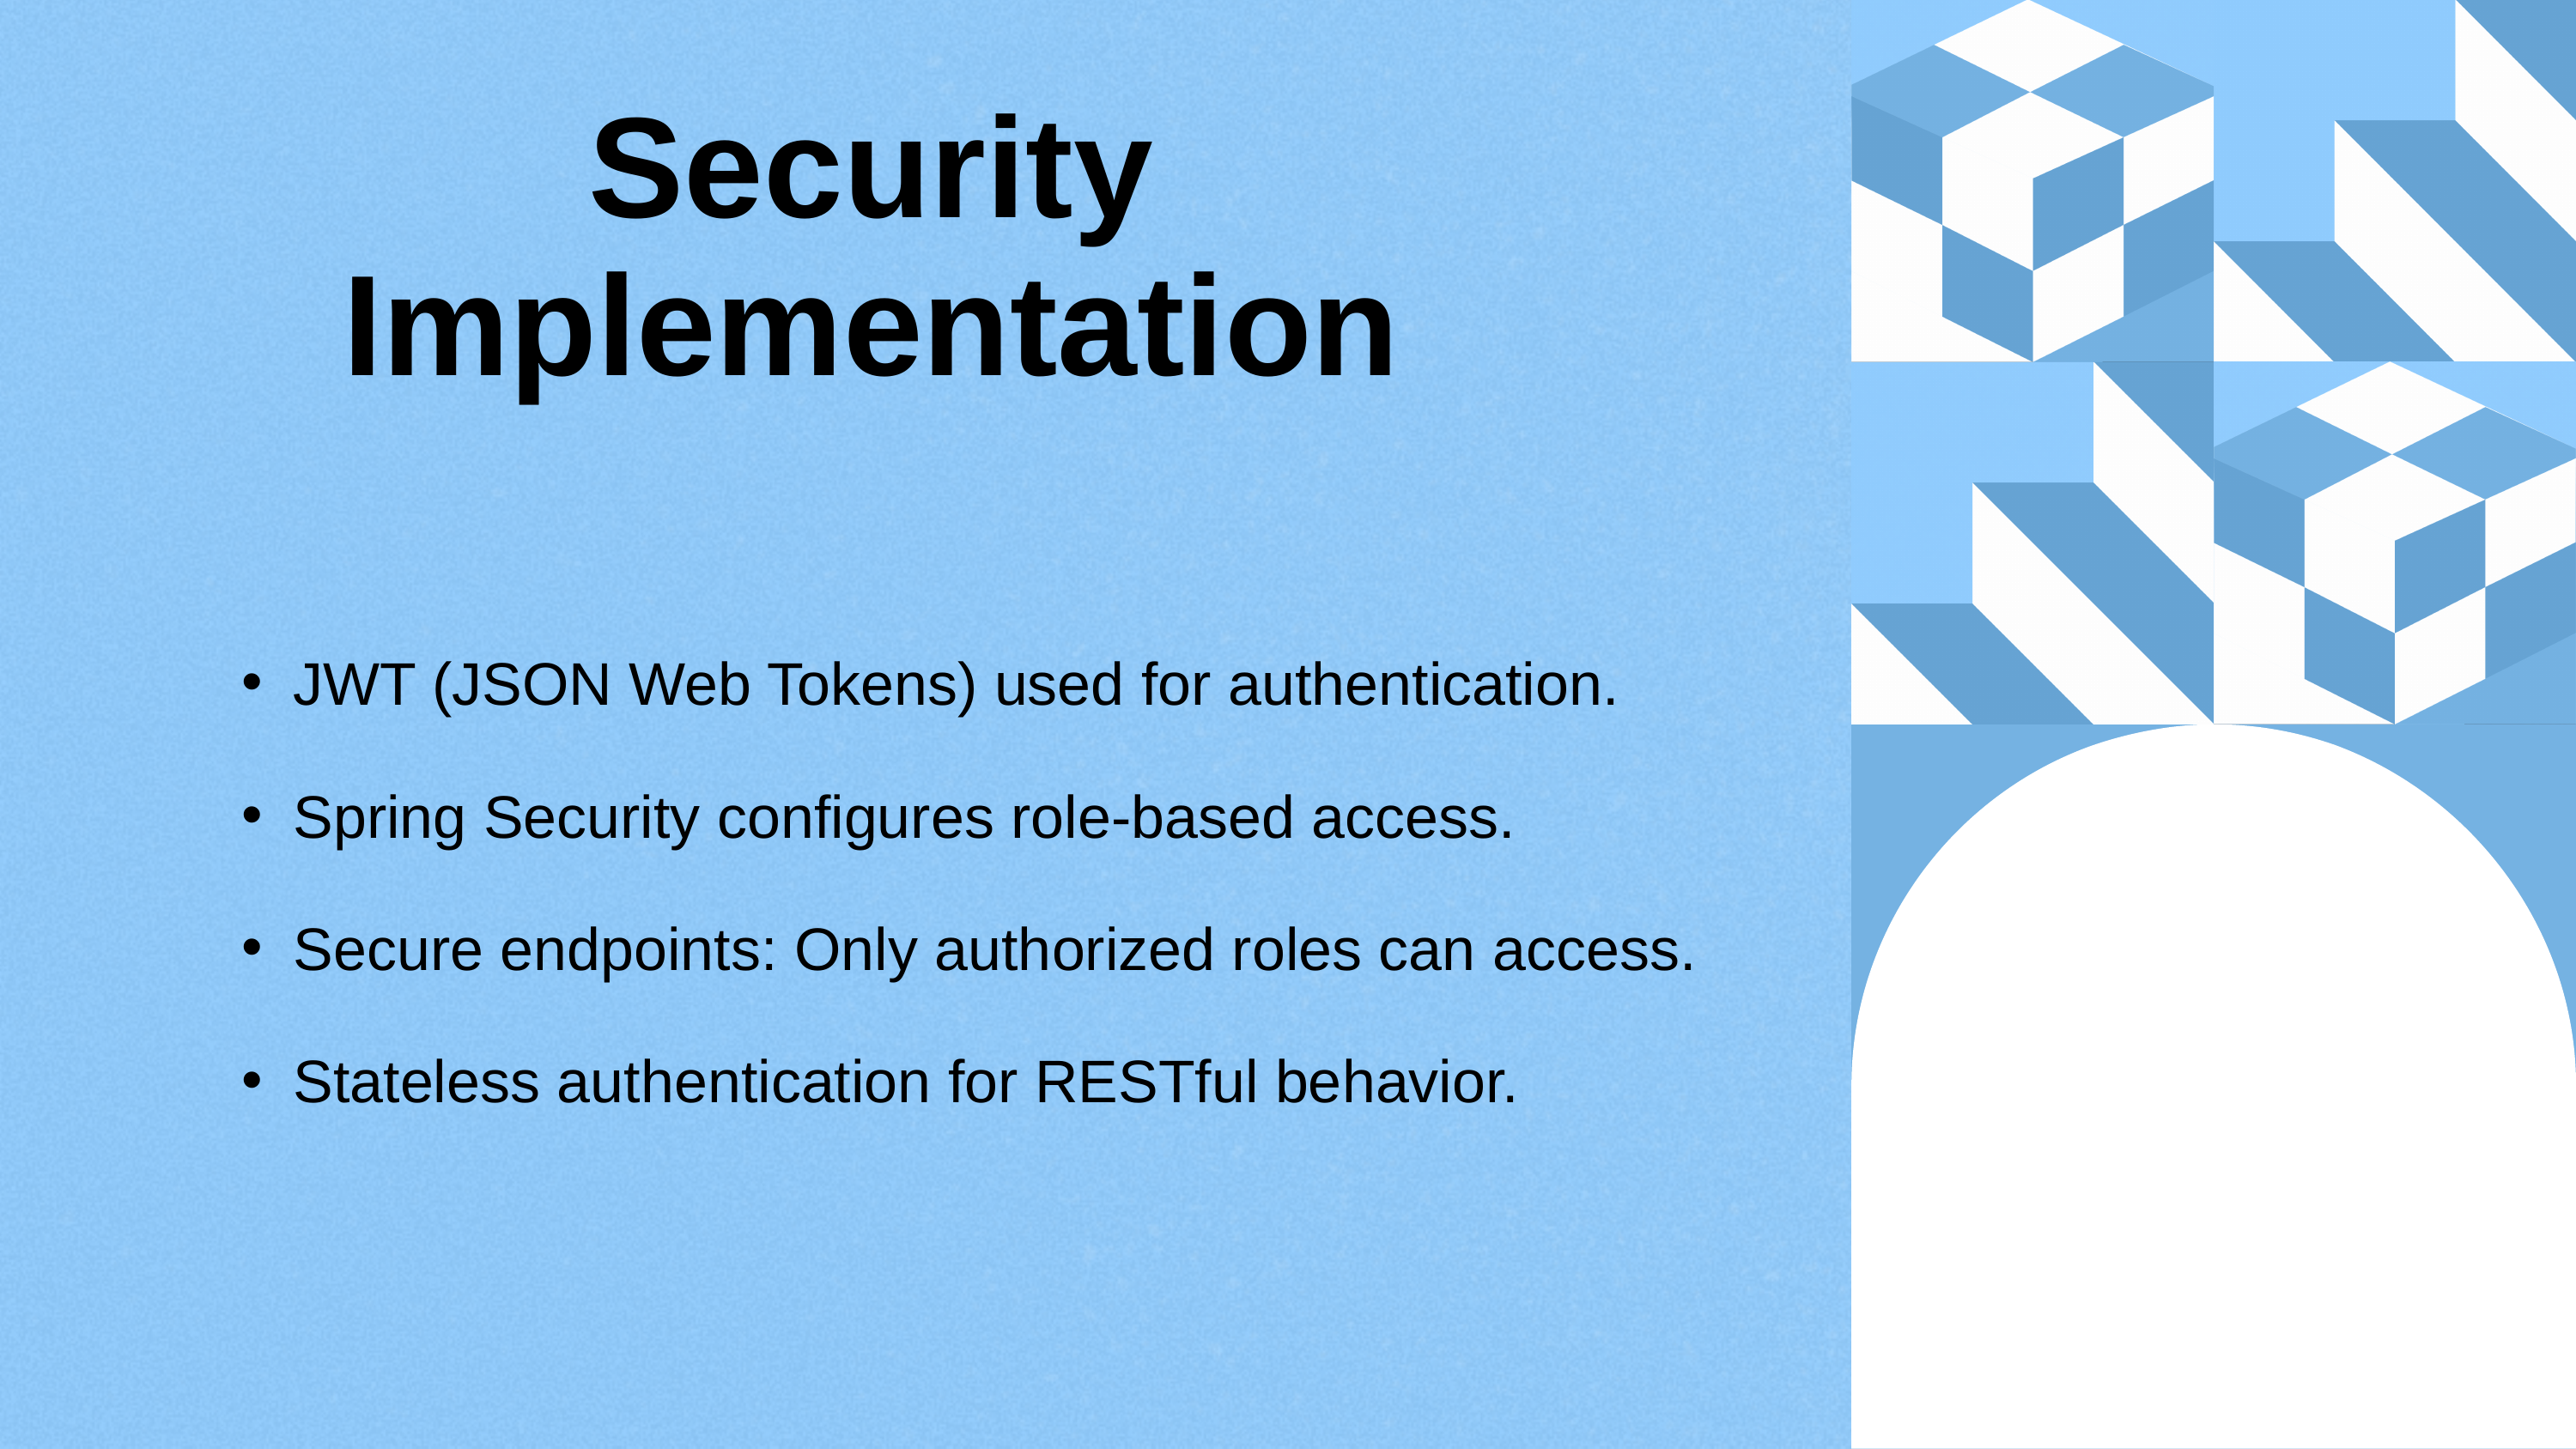

Security Implementation

JWT (JSON Web Tokens) used for authentication.

Spring Security configures role-based access.

Secure endpoints: Only authorized roles can access.

Stateless authentication for RESTful behavior.